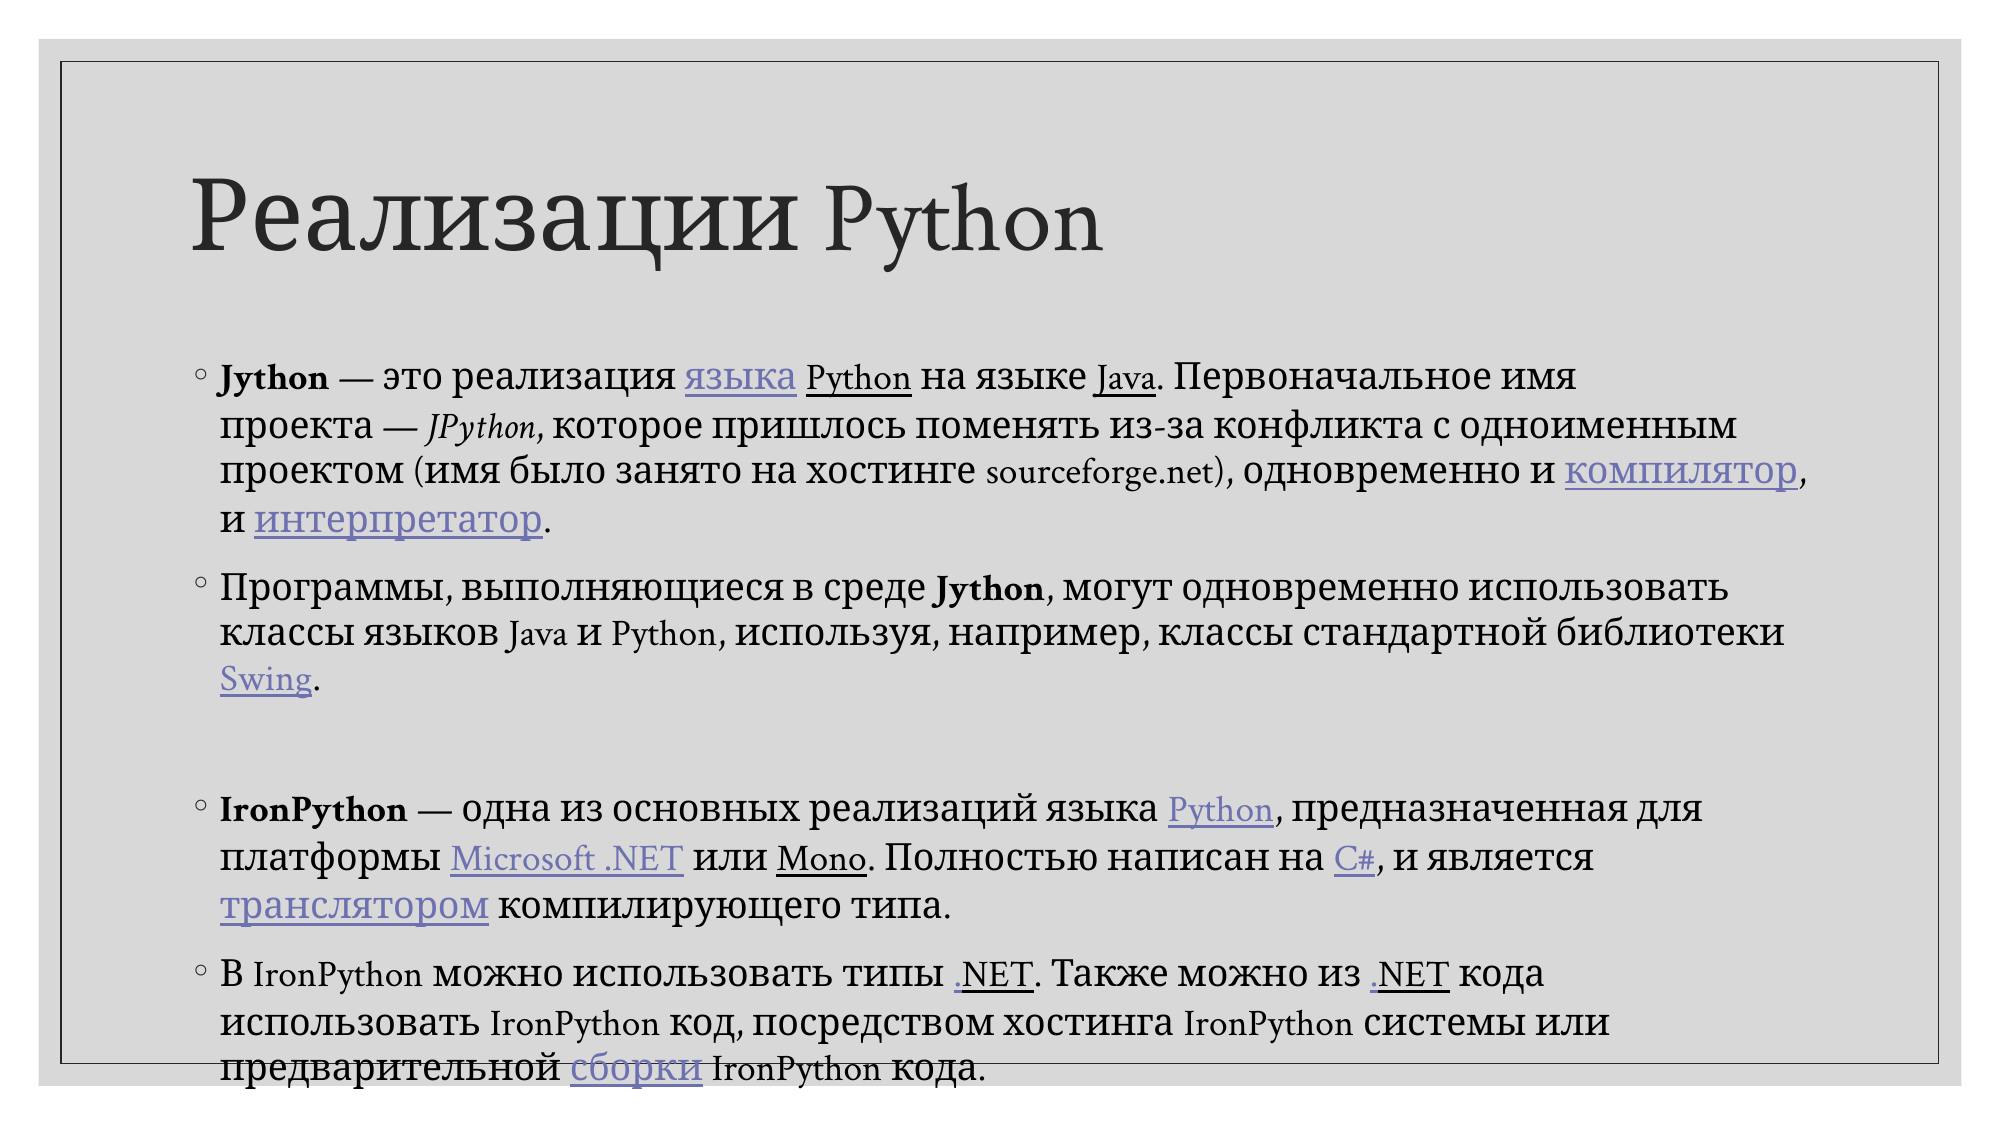

# Реализации Python
Jython — это реализация языка Python на языке Java. Первоначальное имя проекта — JPython, которое пришлось поменять из-за конфликта с одноименным проектом (имя было занято на хостинге sourceforge.net), одновременно и компилятор, и интерпретатор.
Программы, выполняющиеся в среде Jython, могут одновременно использовать классы языков Java и Python, используя, например, классы стандартной библиотеки Swing.

IronPython — одна из основных реализаций языка Python, предназначенная для платформы Microsoft .NET или Mono. Полностью написан на C#, и является транслятором компилирующего типа.
В IronPython можно использовать типы .NET. Также можно из .NET кода использовать IronPython код, посредством хостинга IronPython системы или предварительной сборки IronPython кода.